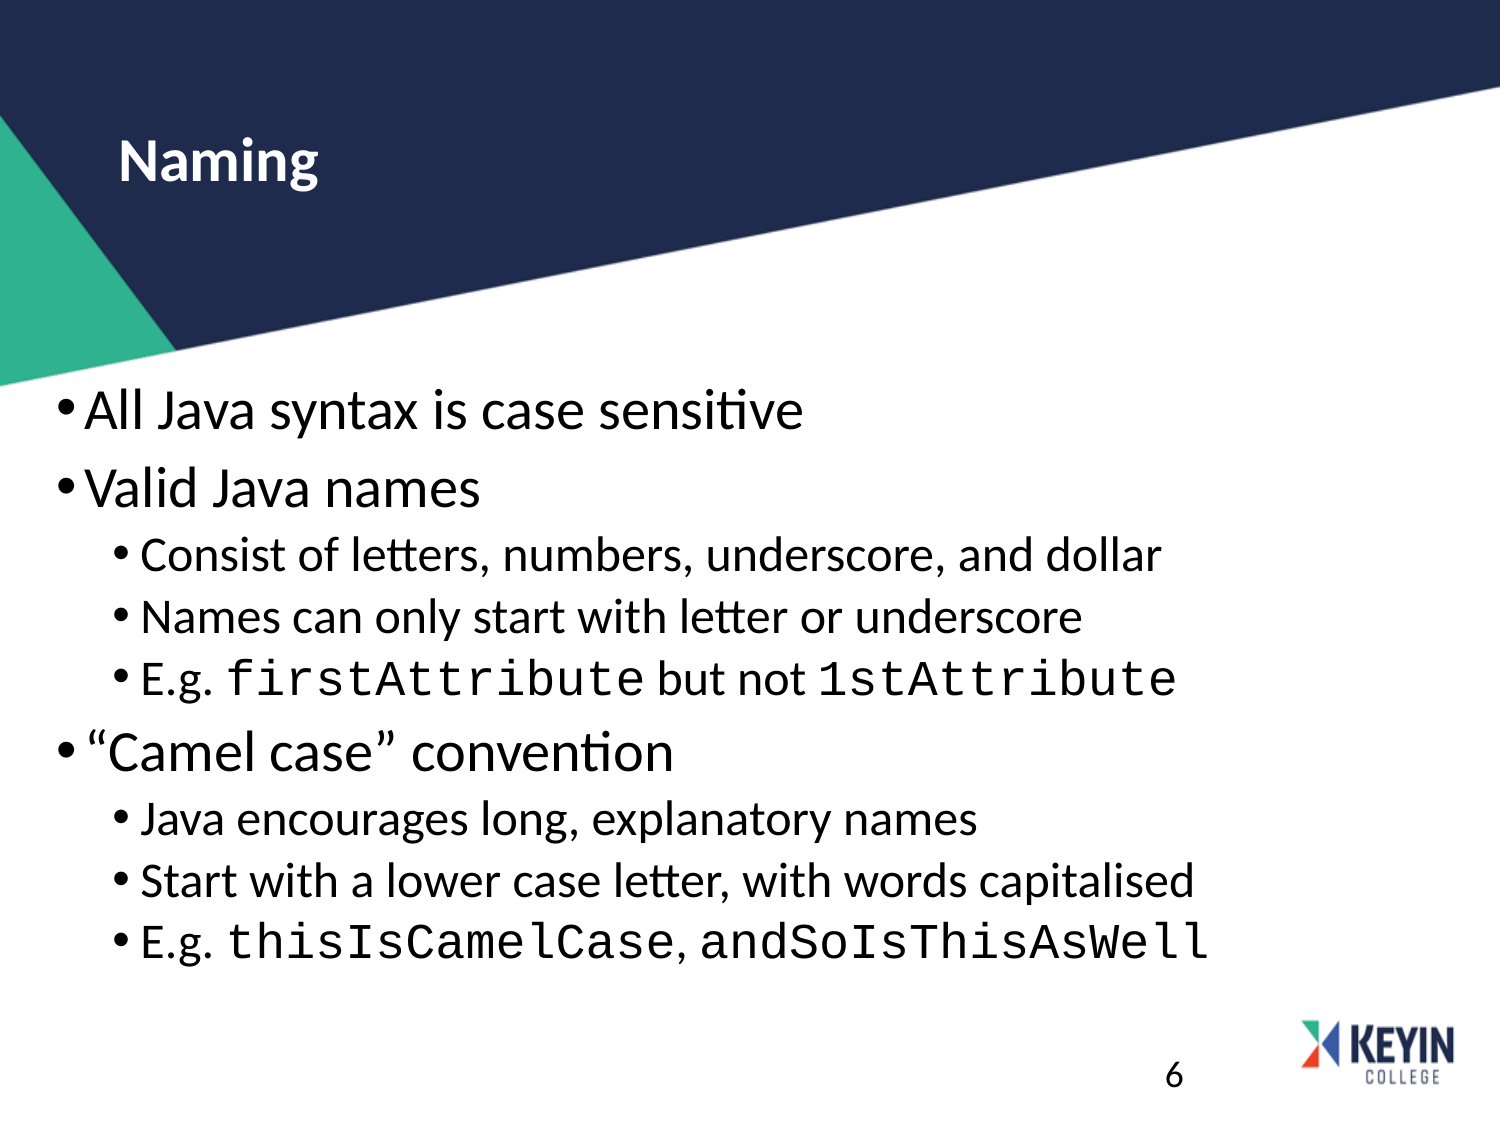

# Naming
All Java syntax is case sensitive
Valid Java names
Consist of letters, numbers, underscore, and dollar
Names can only start with letter or underscore
E.g. firstAttribute but not 1stAttribute
“Camel case” convention
Java encourages long, explanatory names
Start with a lower case letter, with words capitalised
E.g. thisIsCamelCase, andSoIsThisAsWell

6